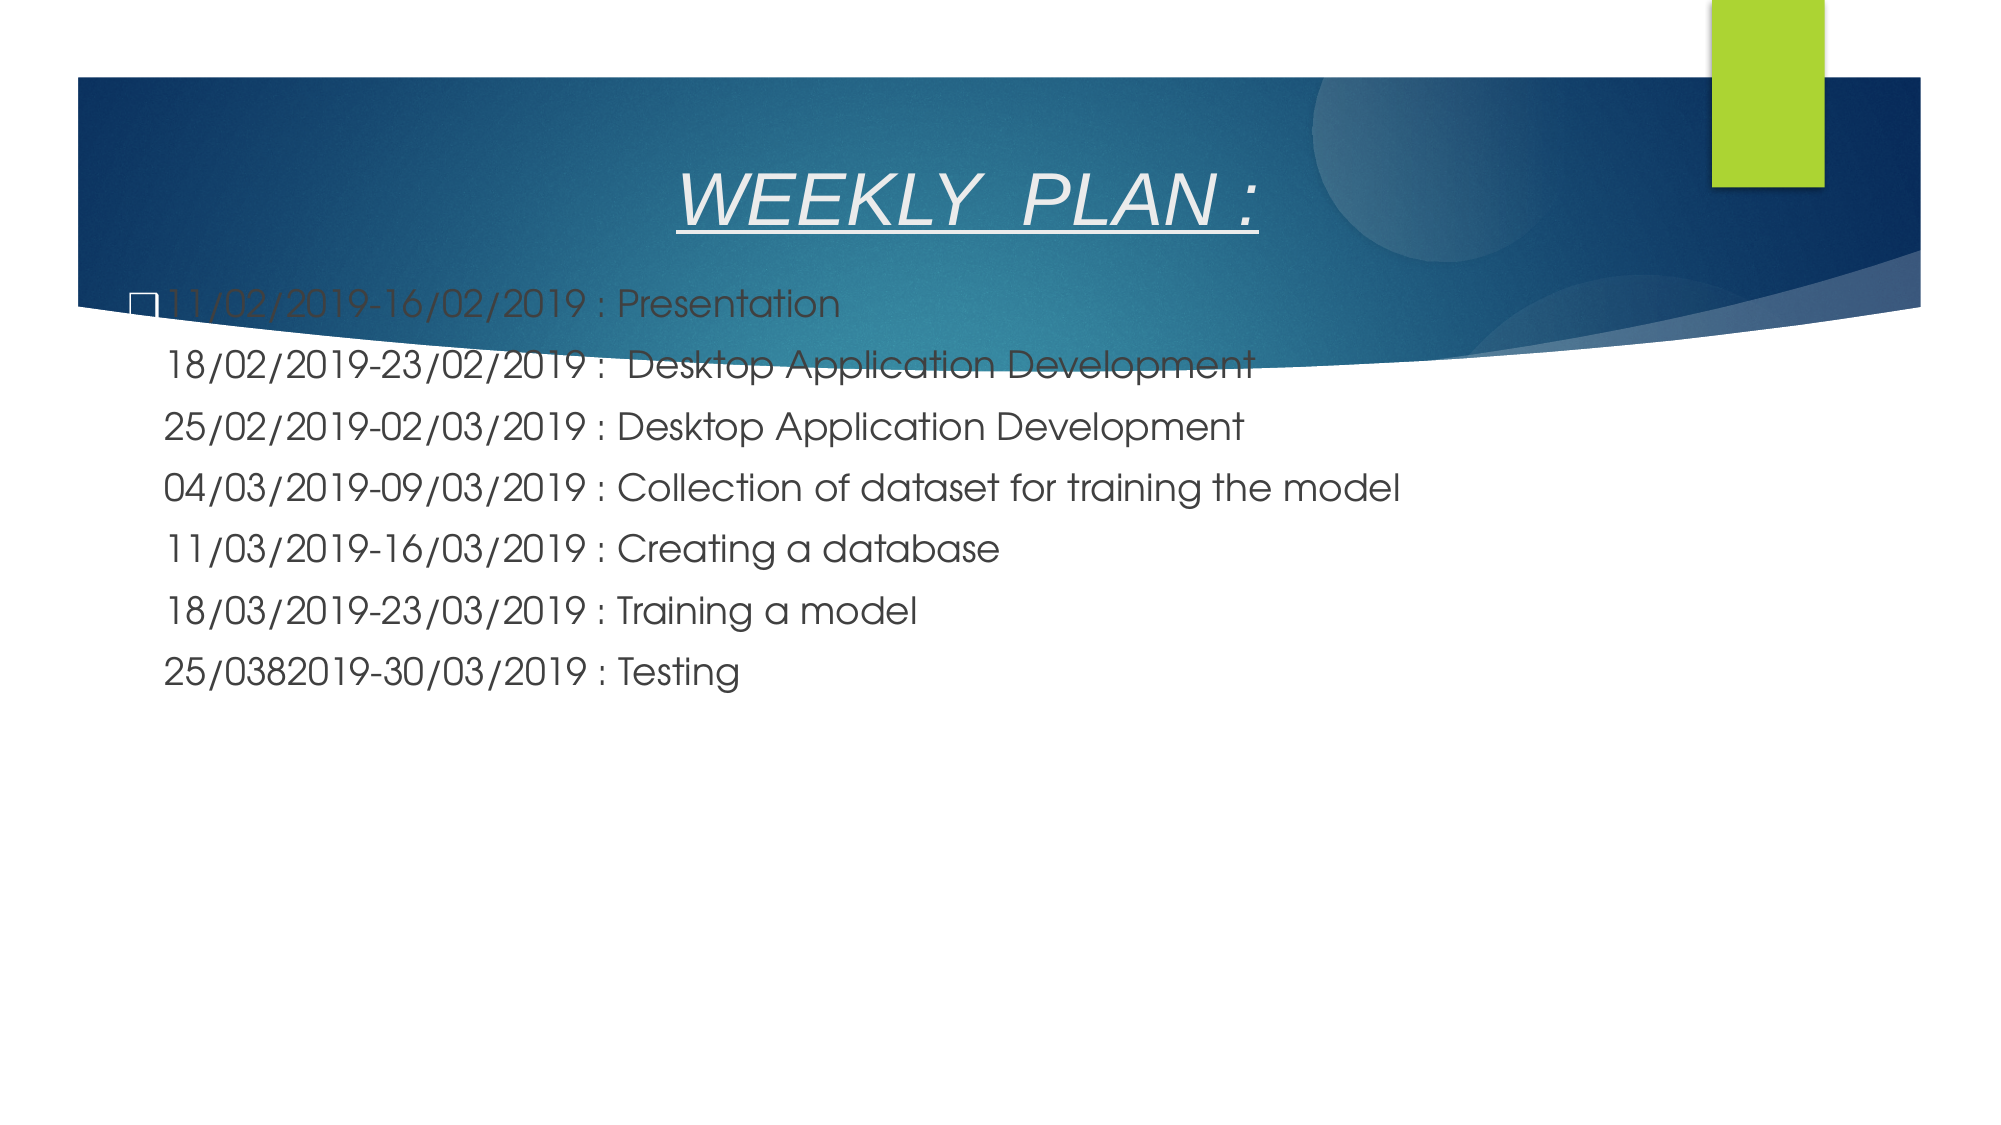

WEEKLY  PLAN :
11/02/2019-16/02/2019 : Presentation
18/02/2019-23/02/2019 :  Desktop Application Development
25/02/2019-02/03/2019 : Desktop Application Development
04/03/2019-09/03/2019 : Collection of dataset for training the model
11/03/2019-16/03/2019 : Creating a database
18/03/2019-23/03/2019 : Training a model
25/0382019-30/03/2019 : Testing